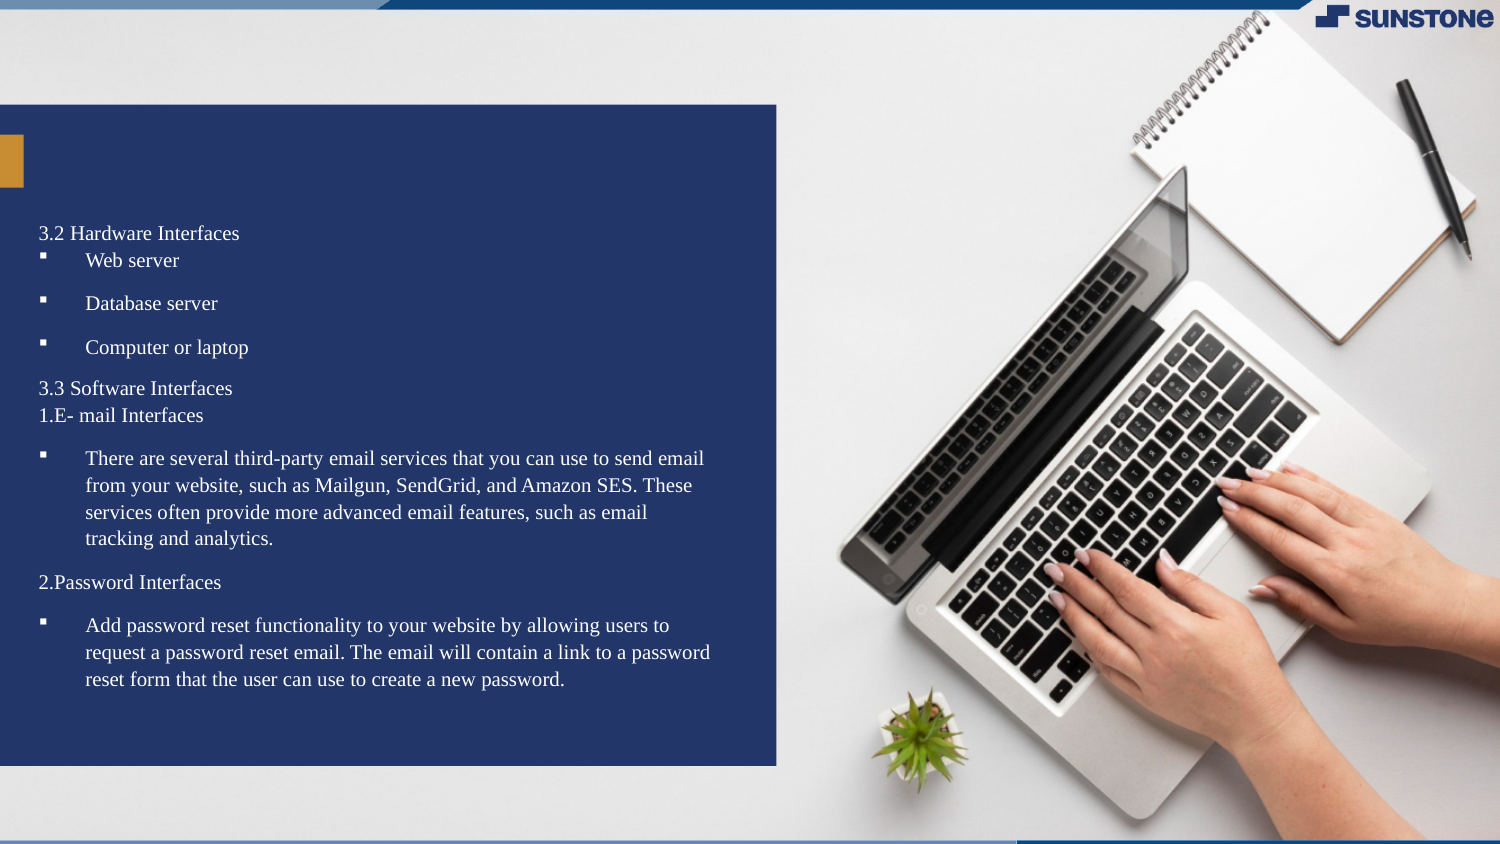

#
3.2 Hardware Interfaces
Web server
Database server
Computer or laptop
3.3 Software Interfaces
1.E- mail Interfaces
There are several third-party email services that you can use to send email from your website, such as Mailgun, SendGrid, and Amazon SES. These services often provide more advanced email features, such as email tracking and analytics.
2.Password Interfaces
Add password reset functionality to your website by allowing users to request a password reset email. The email will contain a link to a password reset form that the user can use to create a new password.